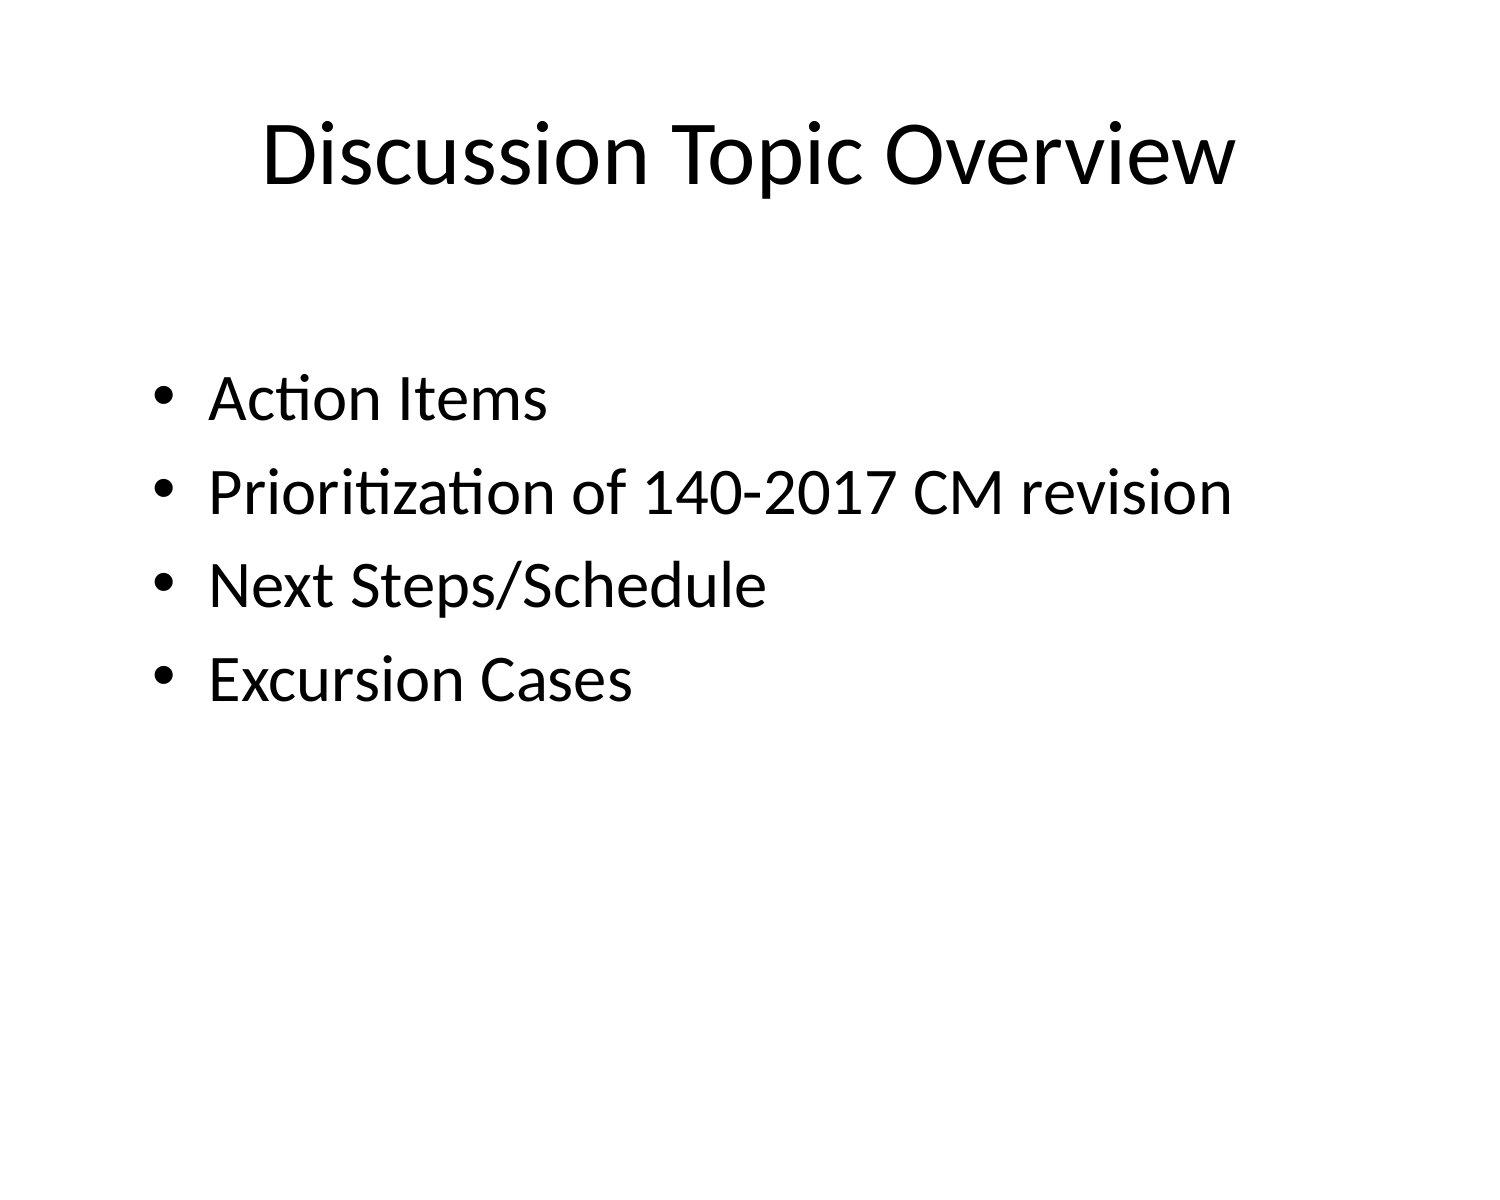

# Discussion Topic Overview
Action Items
Prioritization of 140-2017 CM revision
Next Steps/Schedule
Excursion Cases